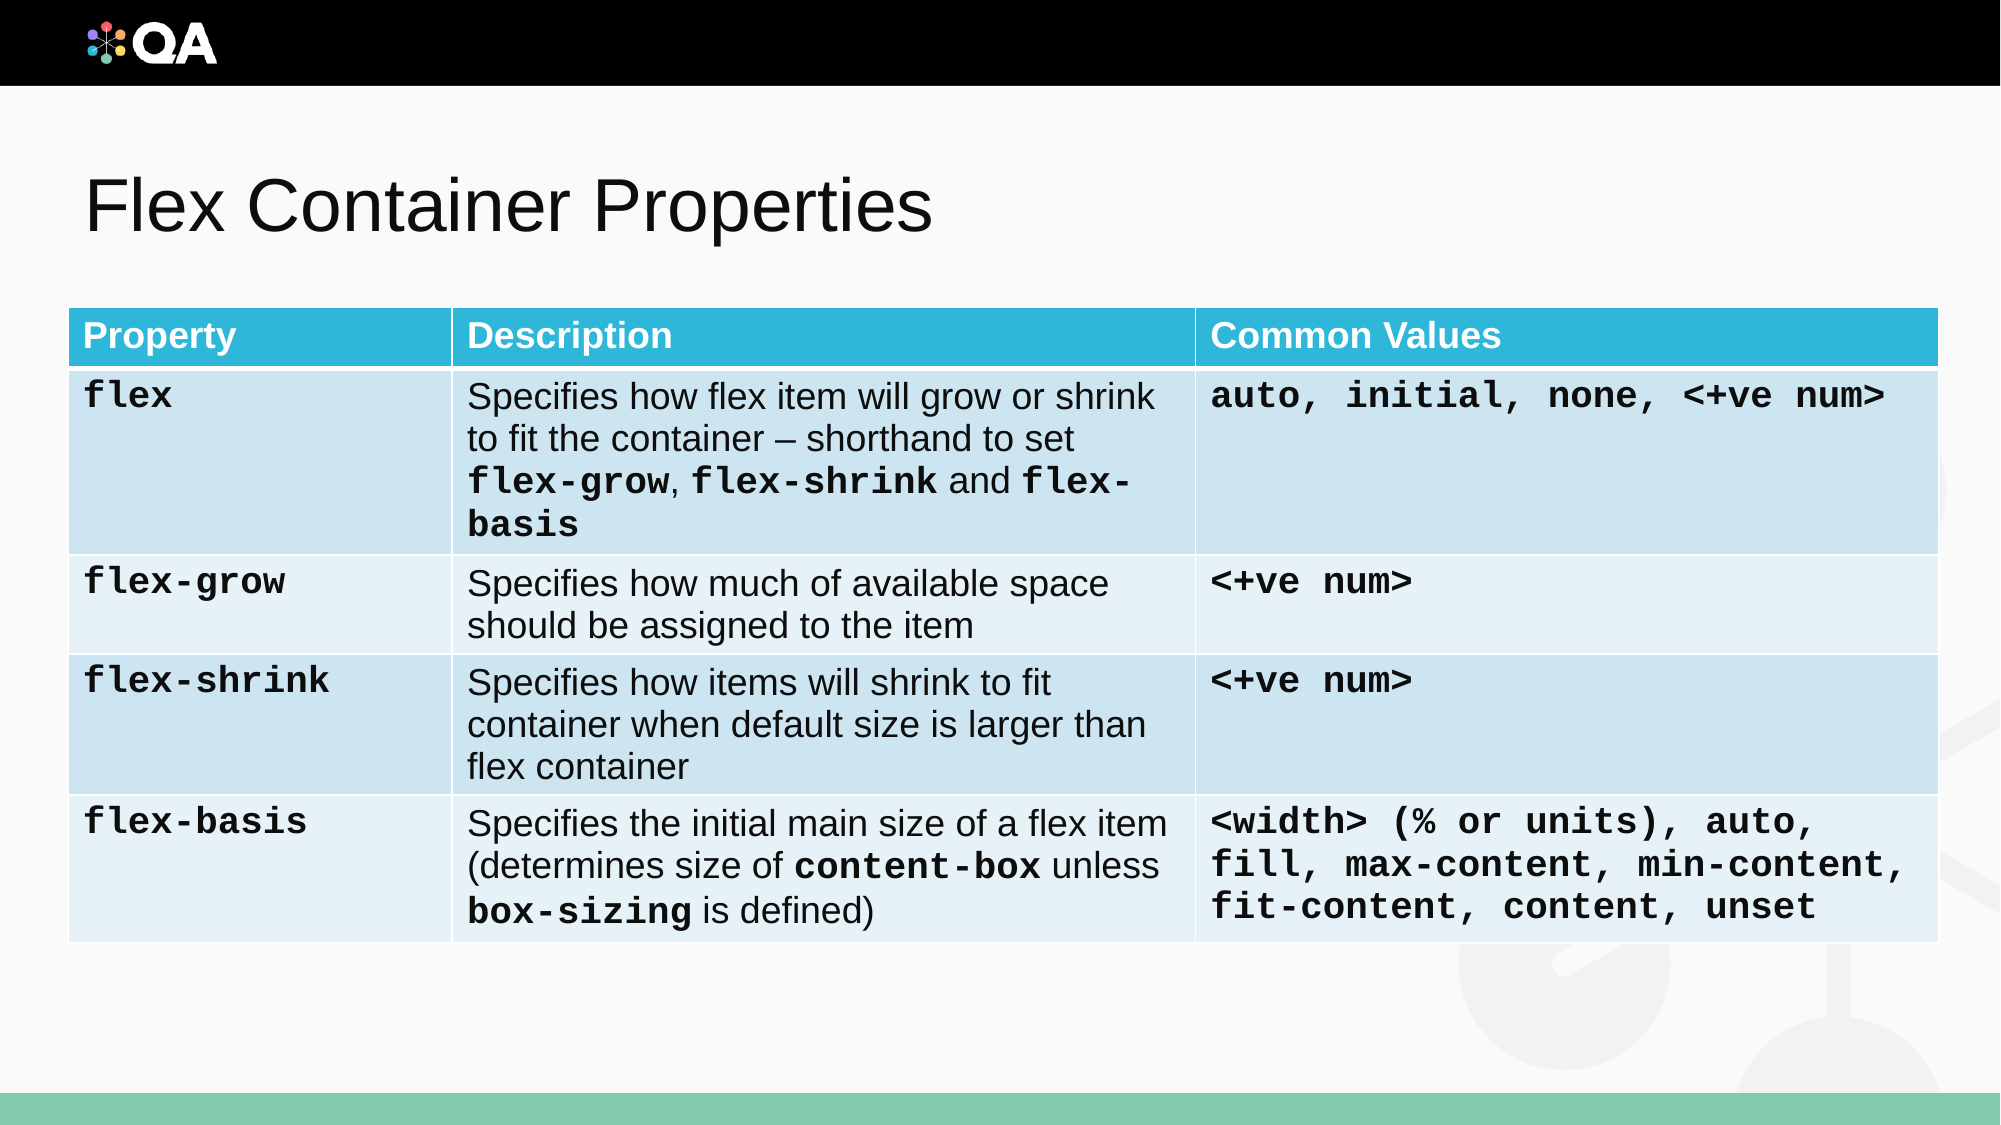

# Flex Container Properties
| Property | Description | Common Values |
| --- | --- | --- |
| flex | Specifies how flex item will grow or shrink to fit the container – shorthand to set flex-grow, flex-shrink and flex-basis | auto, initial, none, <+ve num> |
| flex-grow | Specifies how much of available space should be assigned to the item | <+ve num> |
| flex-shrink | Specifies how items will shrink to fit container when default size is larger than flex container | <+ve num> |
| flex-basis | Specifies the initial main size of a flex item (determines size of content-box unless box-sizing is defined) | <width> (% or units), auto, fill, max-content, min-content, fit-content, content, unset |
Flex containers can have the following properties: